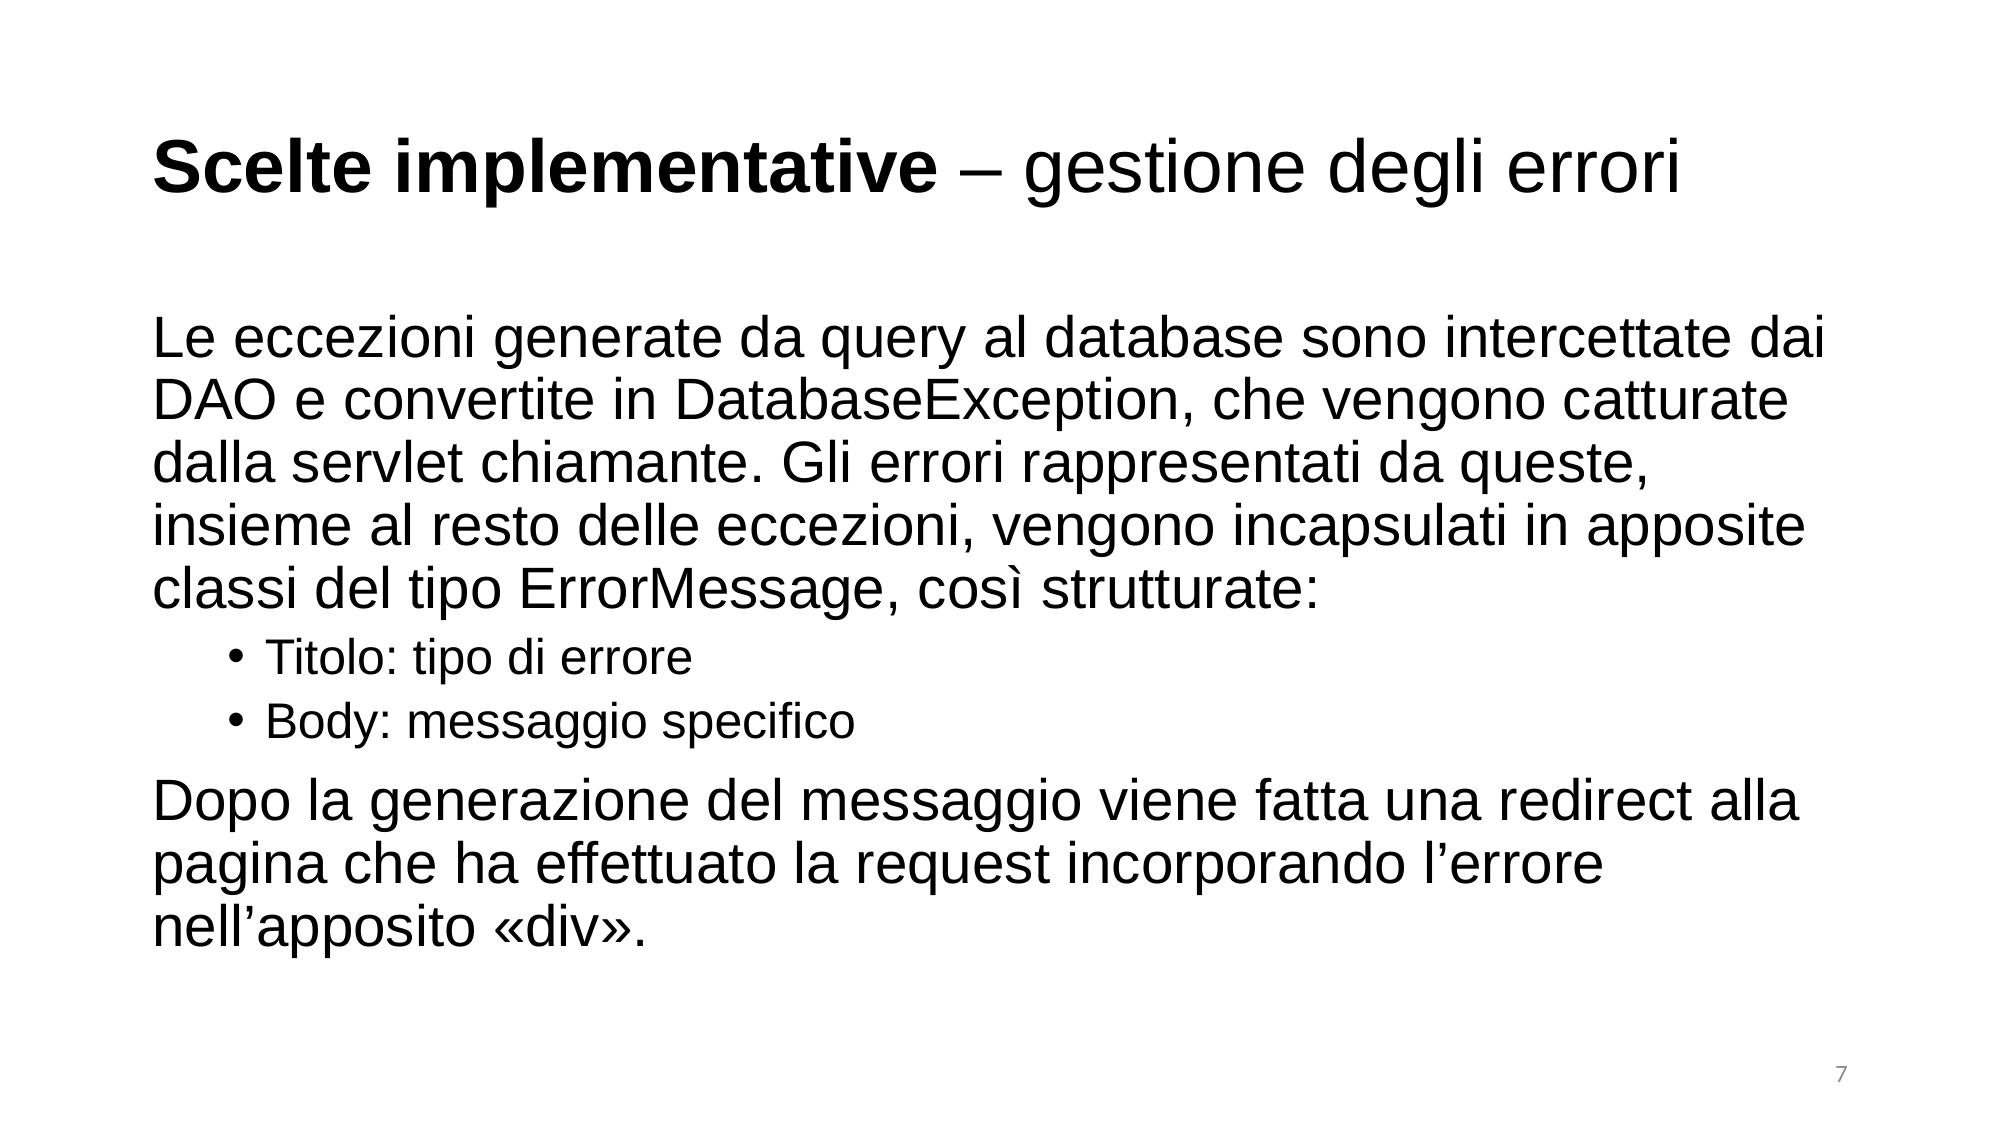

Scelte implementative – gestione degli errori
Le eccezioni generate da query al database sono intercettate dai DAO e convertite in DatabaseException, che vengono catturate dalla servlet chiamante. Gli errori rappresentati da queste, insieme al resto delle eccezioni, vengono incapsulati in apposite classi del tipo ErrorMessage, così strutturate:
Titolo: tipo di errore
Body: messaggio specifico
Dopo la generazione del messaggio viene fatta una redirect alla pagina che ha effettuato la request incorporando l’errore nell’apposito «div».
7